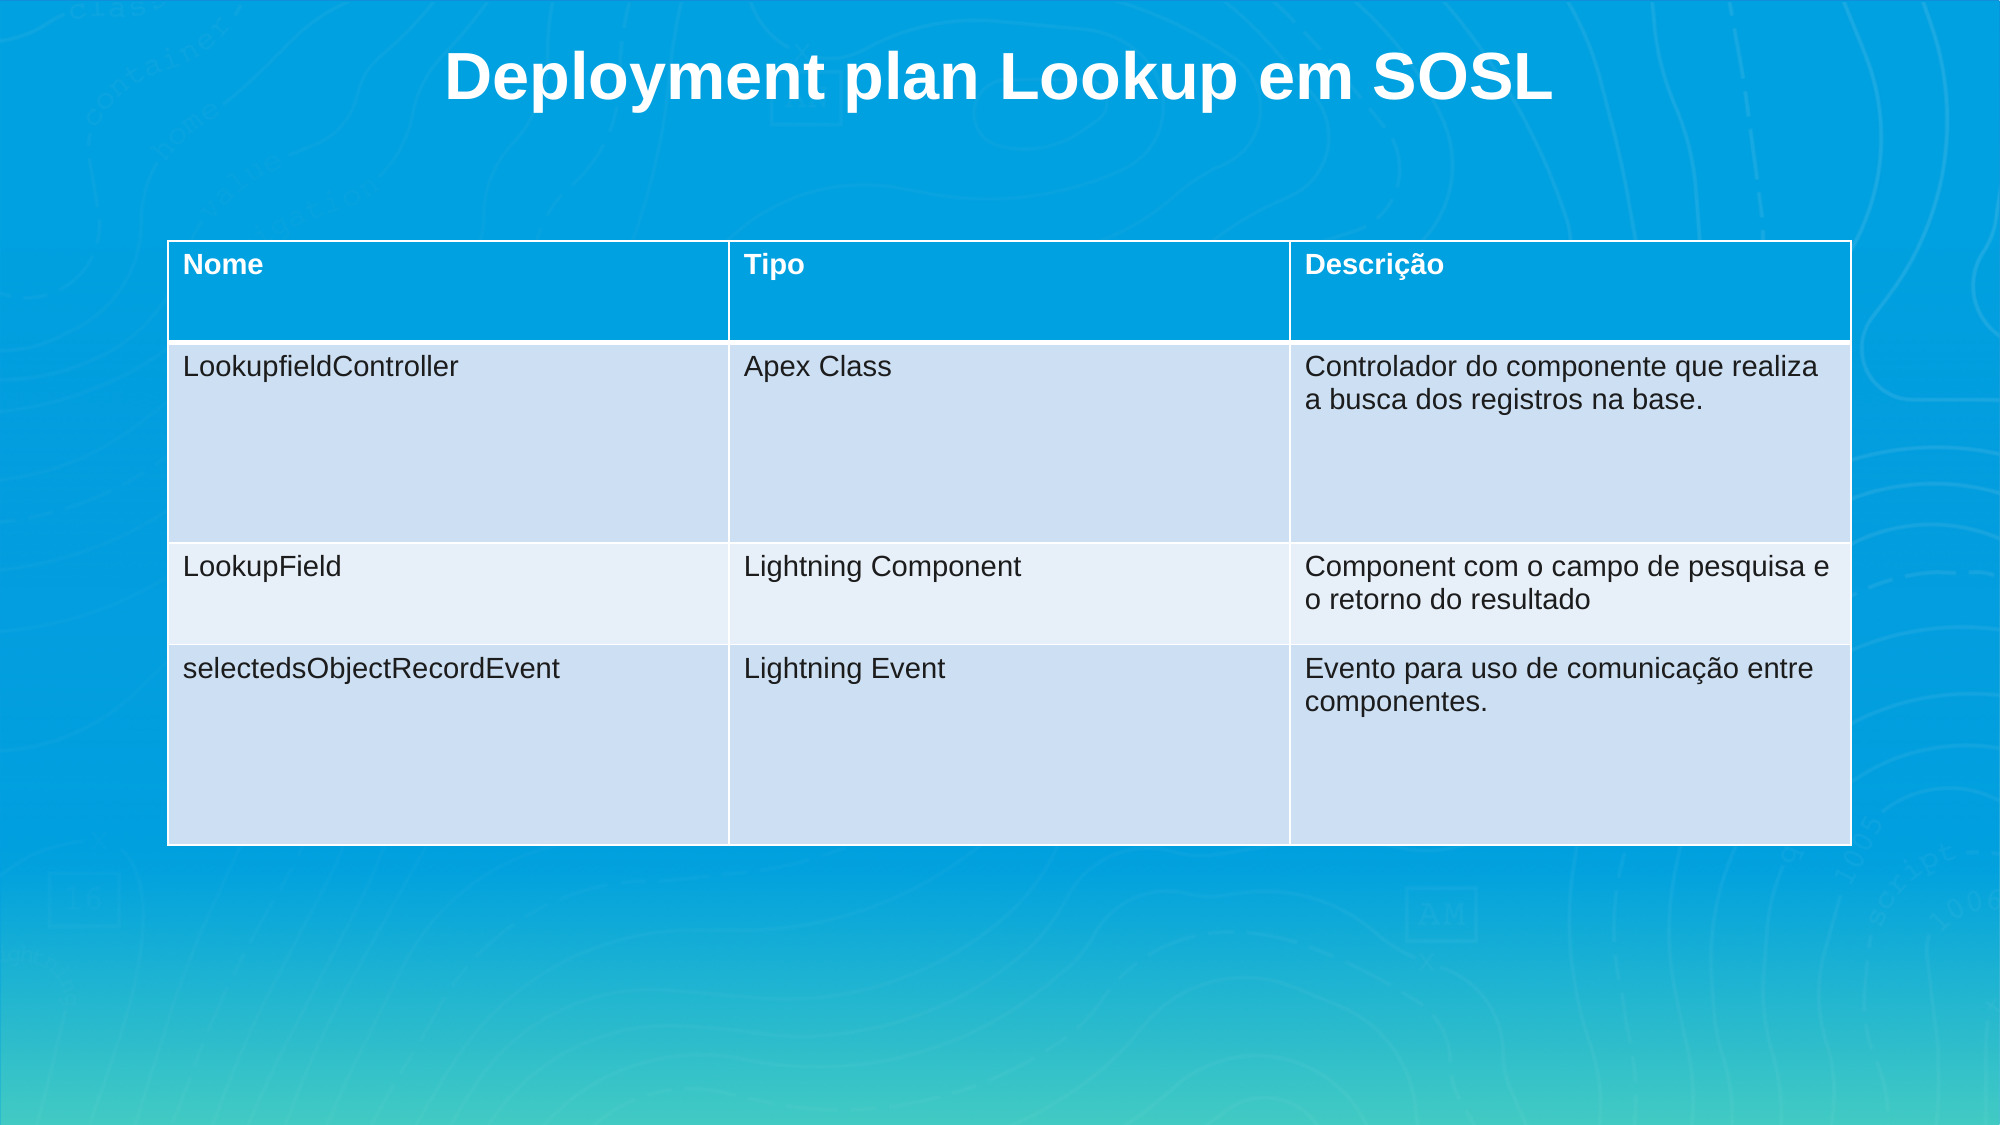

Deployment plan Lookup em SOSL
| Nome | Tipo | Descrição |
| --- | --- | --- |
| LookupfieldController | Apex Class | Controlador do componente que realiza a busca dos registros na base. |
| LookupField | Lightning Component | Component com o campo de pesquisa e o retorno do resultado |
| selectedsObjectRecordEvent | Lightning Event | Evento para uso de comunicação entre componentes. |